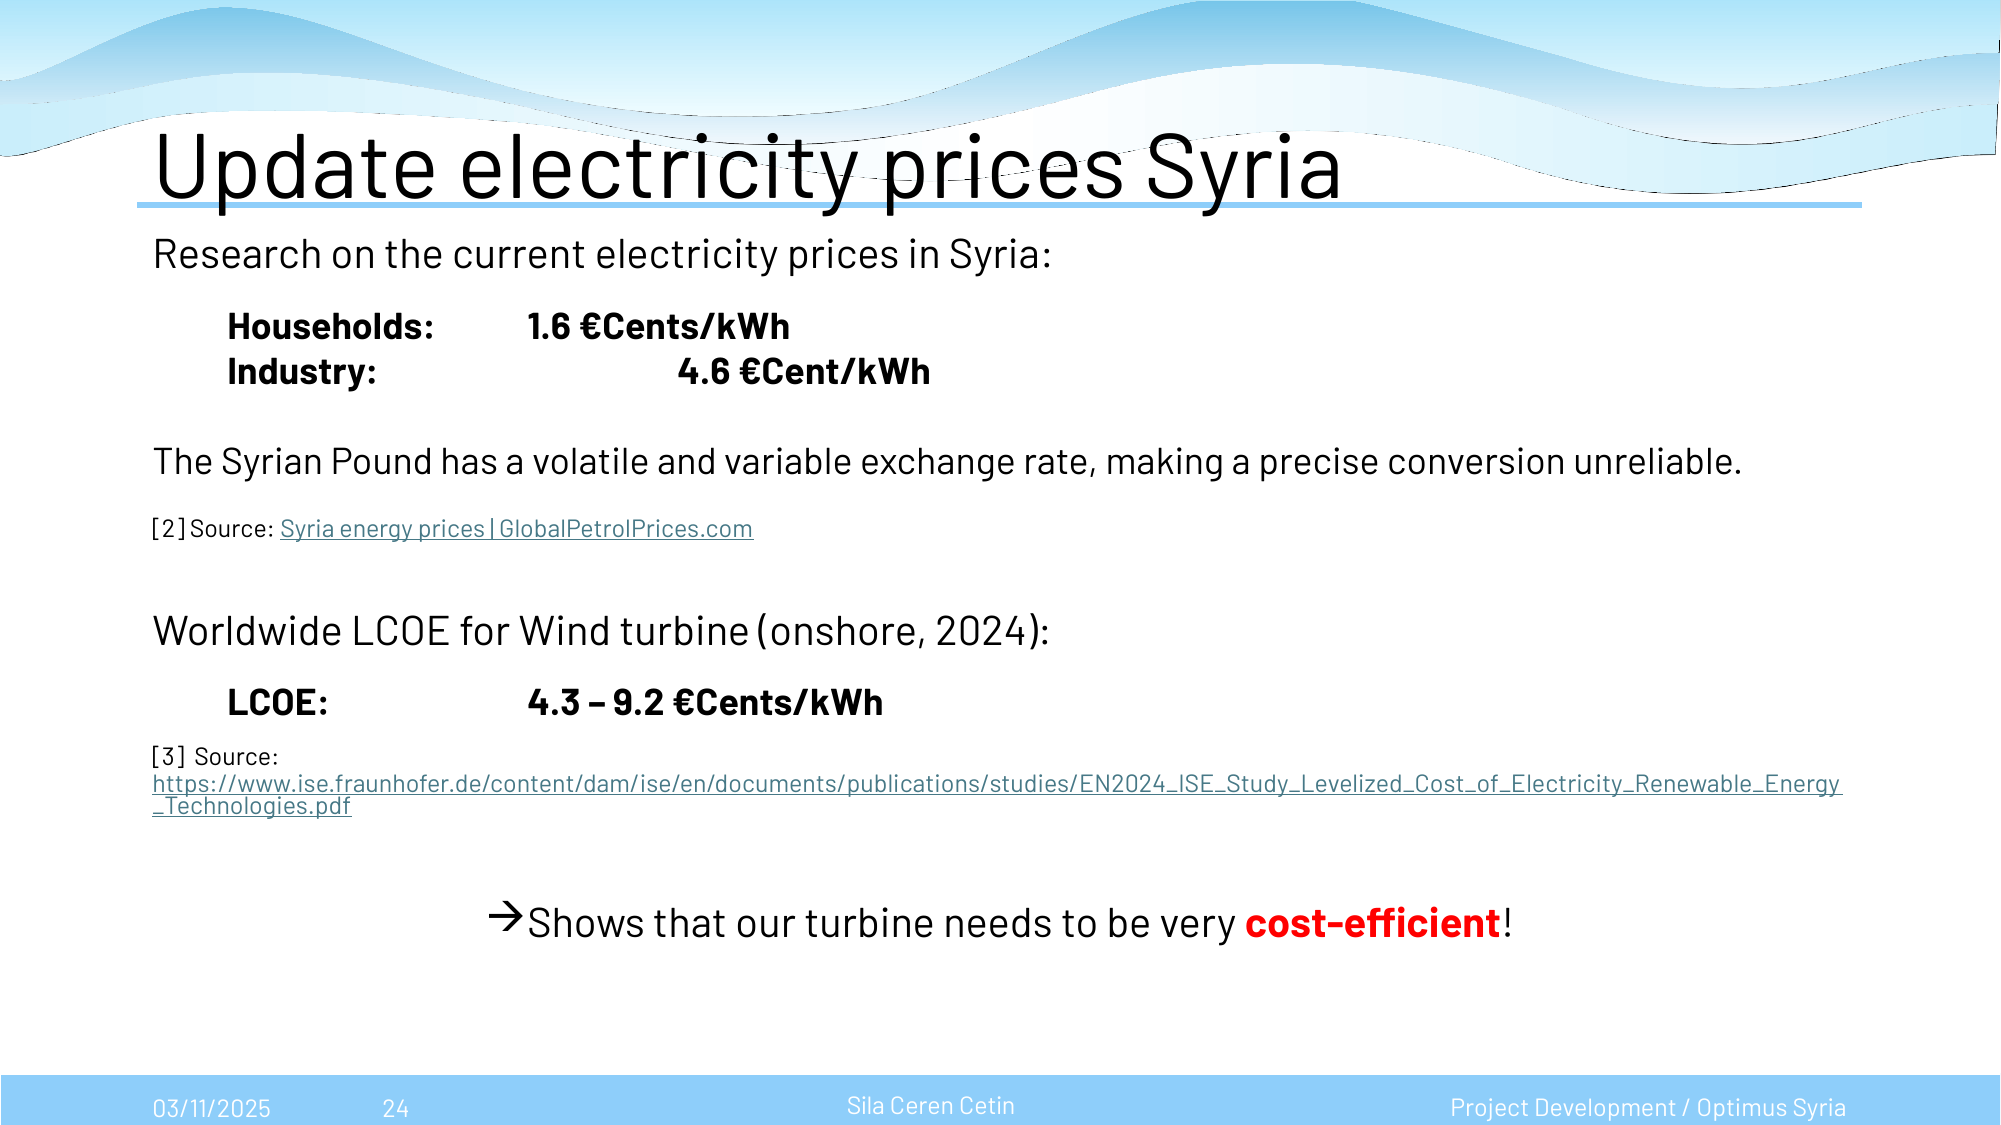

# Update electricity prices Syria
Research on the current electricity prices in Syria:

Households: 	1.6 €Cents/kWh
Industry: 		4.6 €Cent/kWh

The Syrian Pound has a volatile and variable exchange rate, making a precise conversion unreliable.

[2] Source: Syria energy prices | GlobalPetrolPrices.com

Worldwide LCOE for Wind turbine (onshore, 2024):

LCOE: 		4.3 – 9.2 €Cents/kWh
[3]  Source: https://www.ise.fraunhofer.de/content/dam/ise/en/documents/publications/studies/EN2024_ISE_Study_Levelized_Cost_of_Electricity_Renewable_Energy_Technologies.pdf

Shows that our turbine needs to be very cost-efficient!
Sila Ceren Cetin
Project Development / Optimus Syria
03/11/2025
24